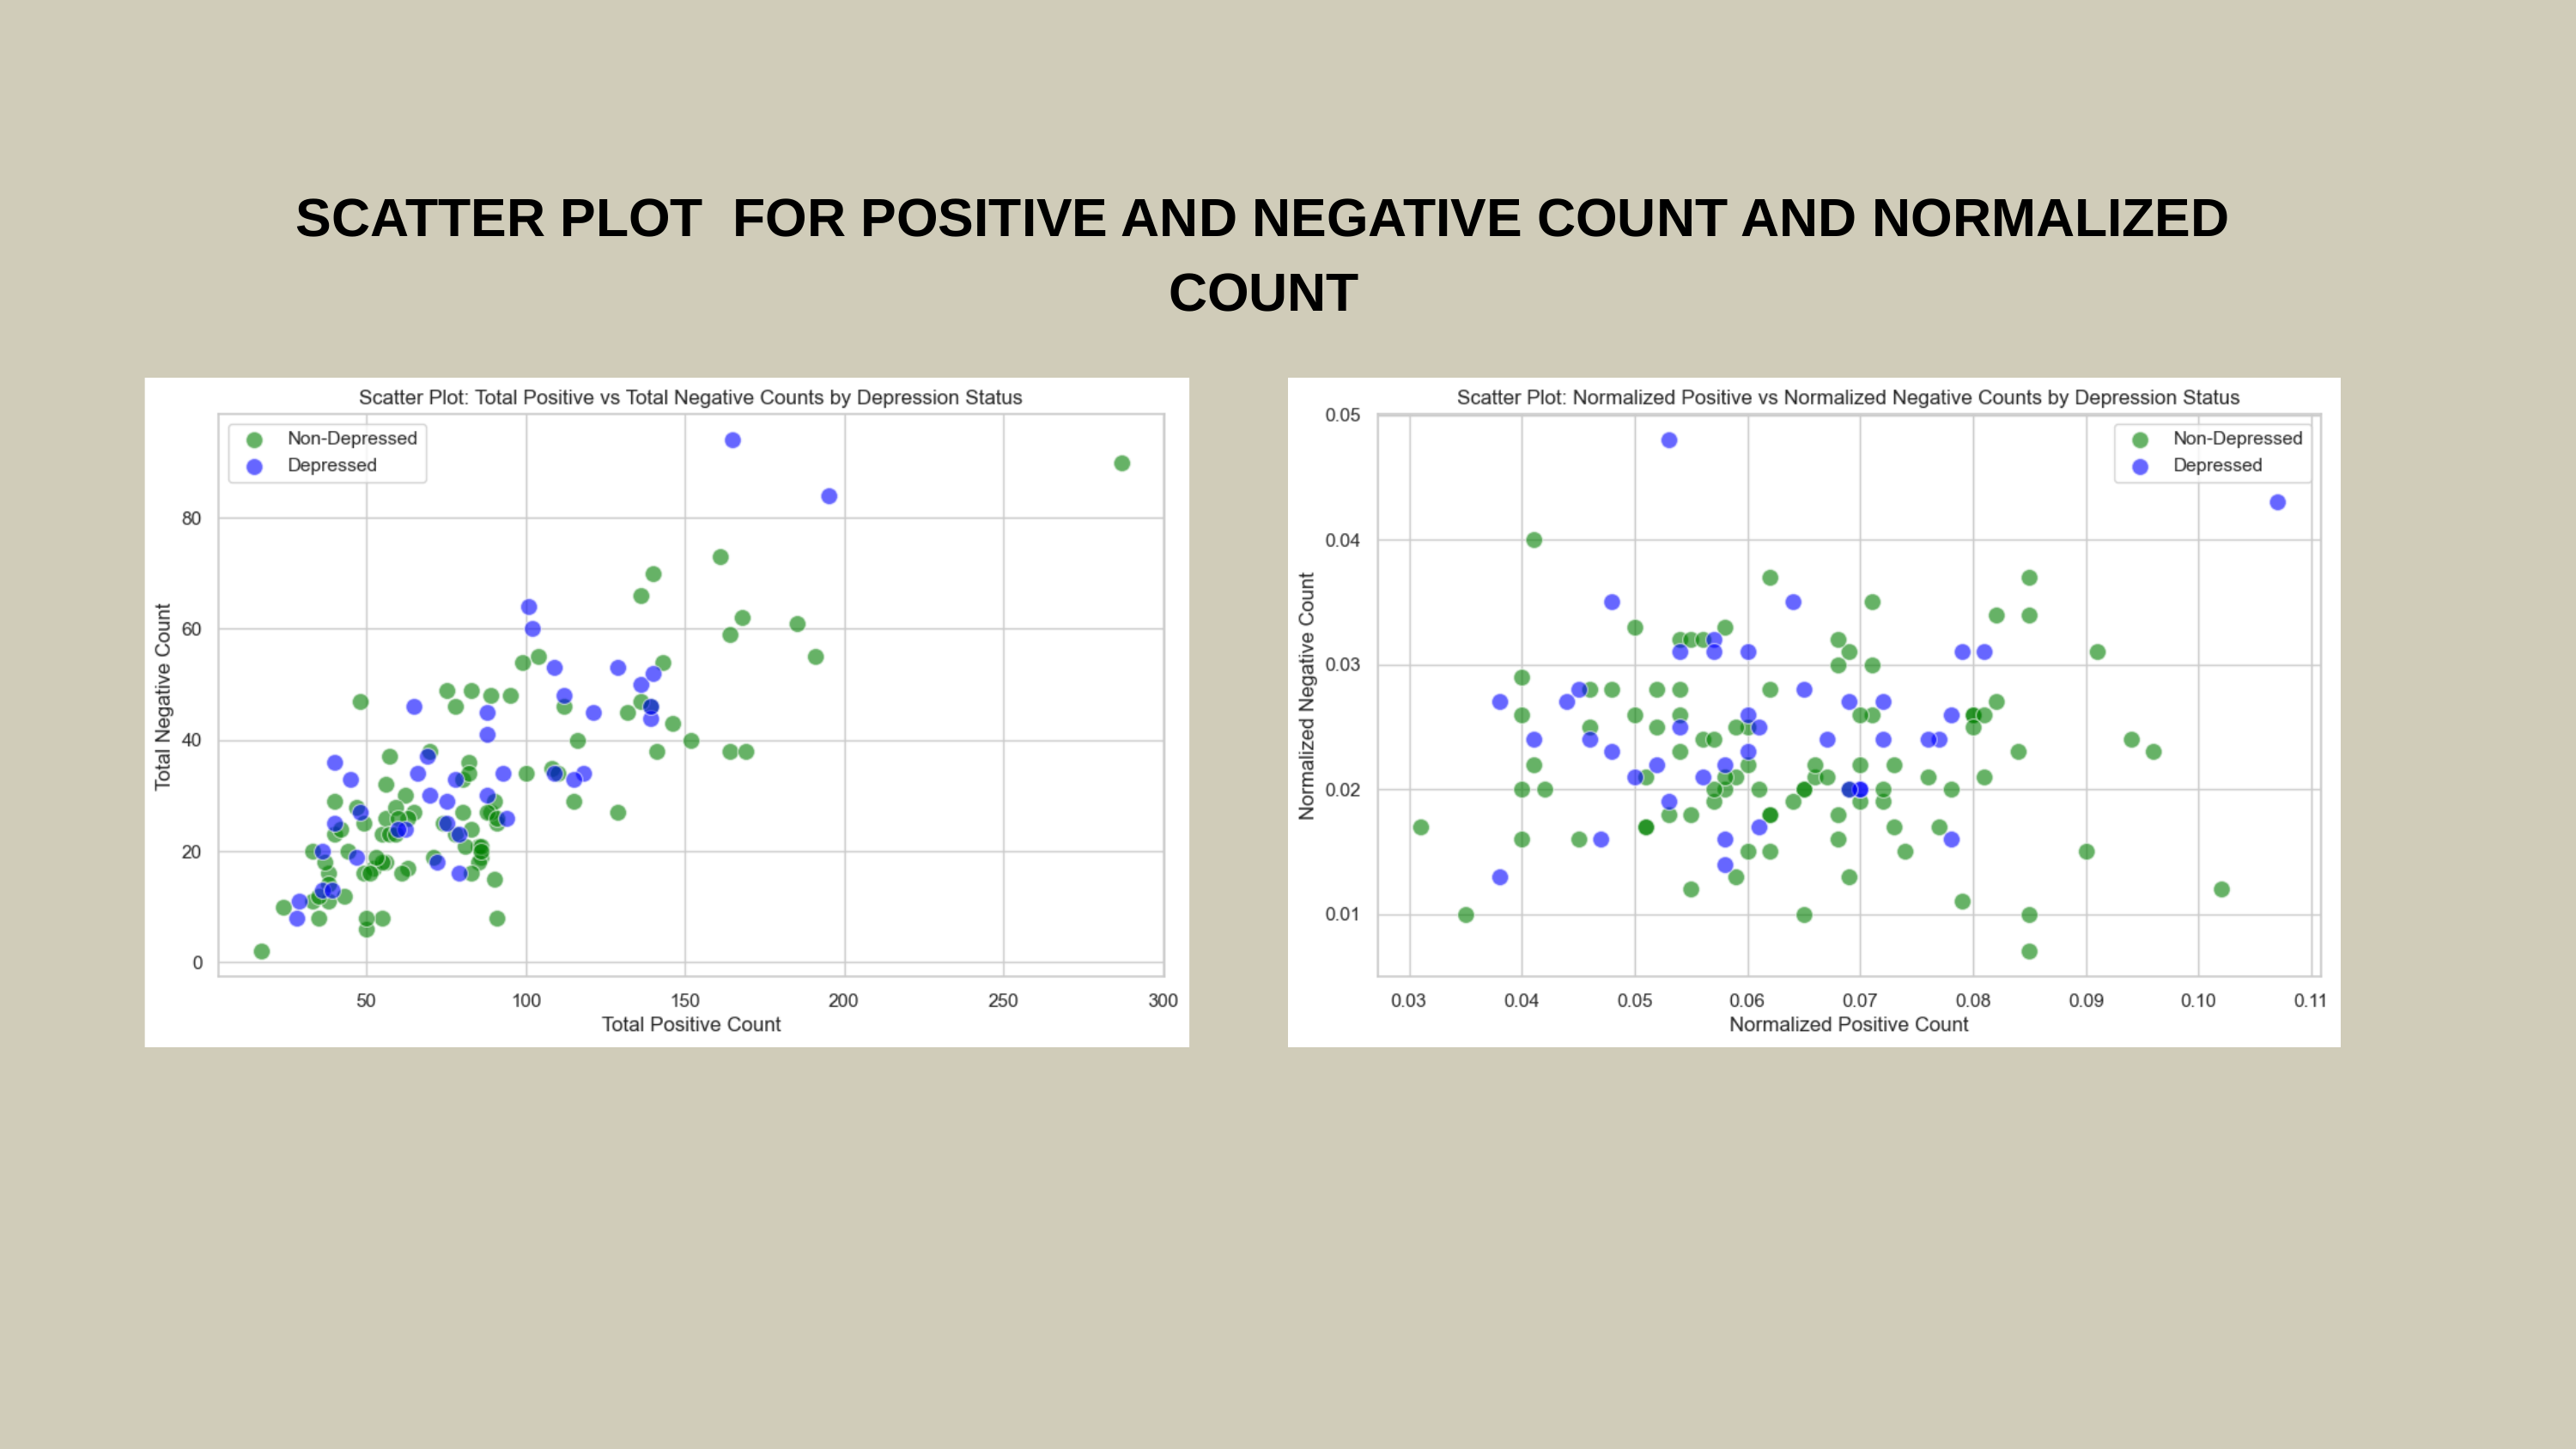

SCATTER PLOT  FOR POSITIVE AND NEGATIVE COUNT AND NORMALIZED COUNT